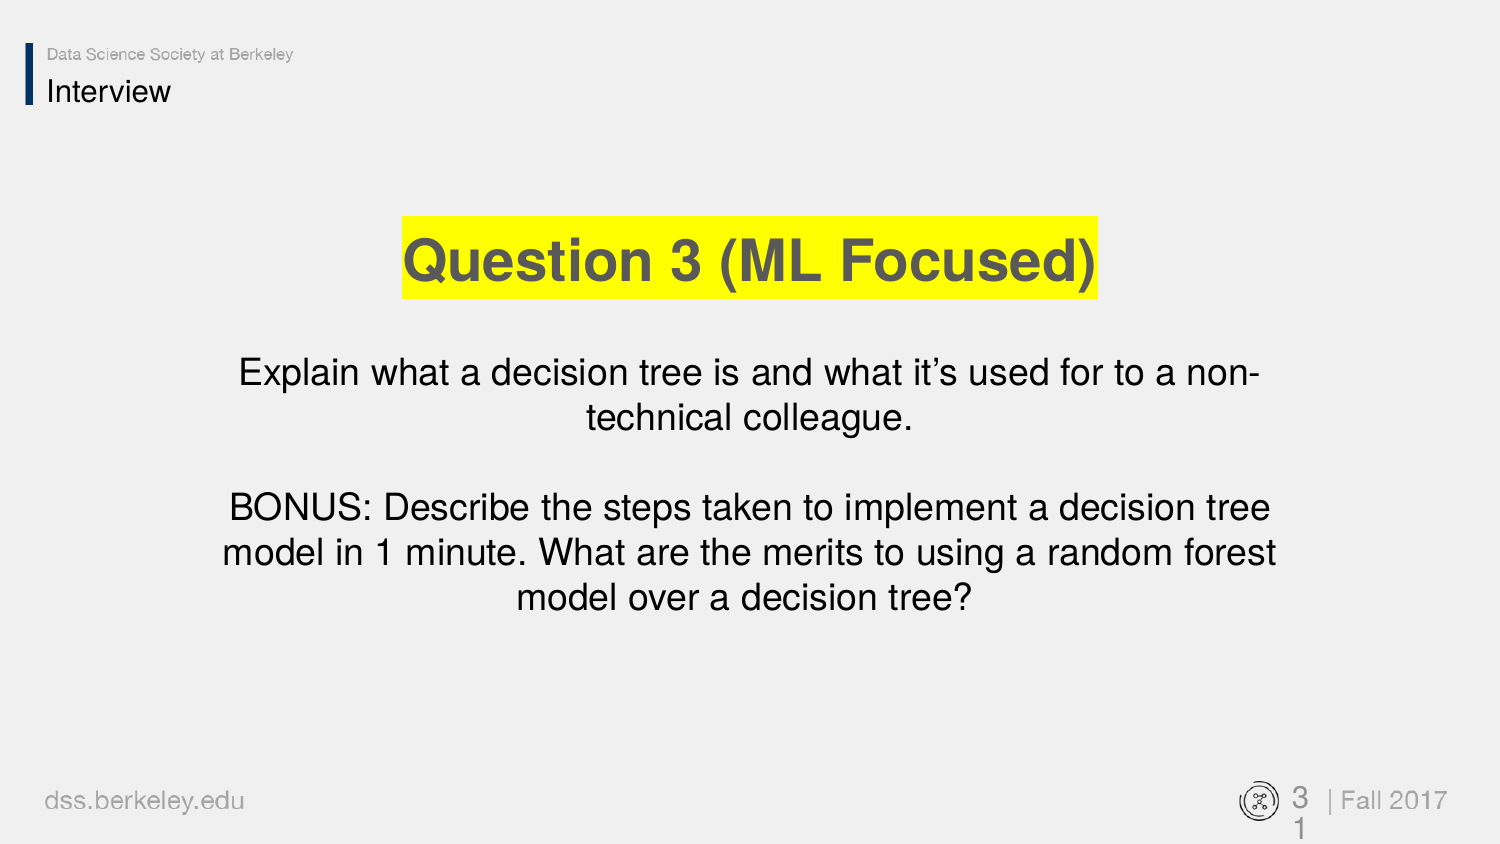

Interview
Question 3 (ML Focused)
Explain what a decision tree is and what it’s used for to a non-technical colleague.

BONUS: Describe the steps taken to implement a decision tree model in 1 minute. What are the merits to using a random forest model over a decision tree?
31